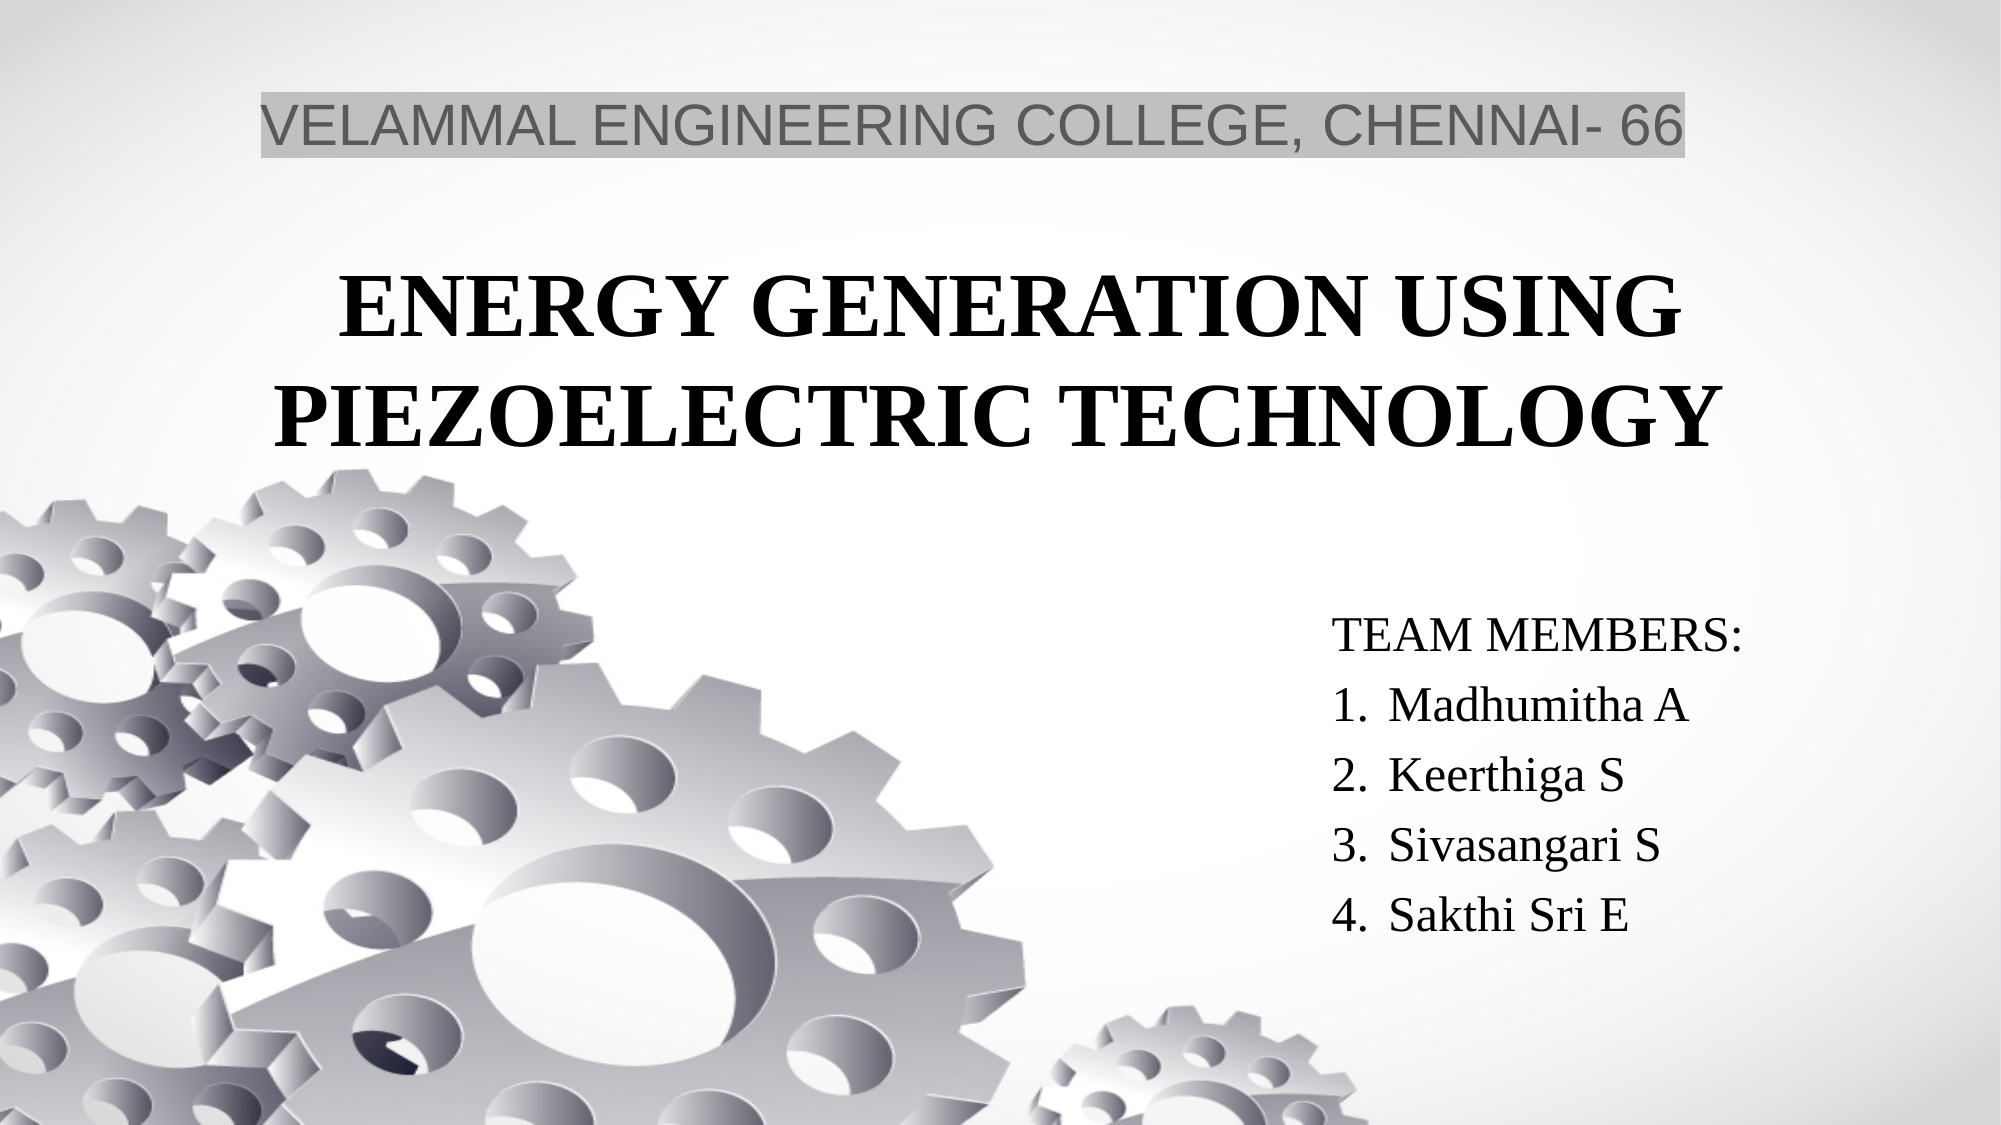

VELAMMAL ENGINEERING COLLEGE, CHENNAI- 66
# ENERGY GENERATION USING PIEZOELECTRIC TECHNOLOGY
TEAM MEMBERS:
Madhumitha A
Keerthiga S
Sivasangari S
Sakthi Sri E